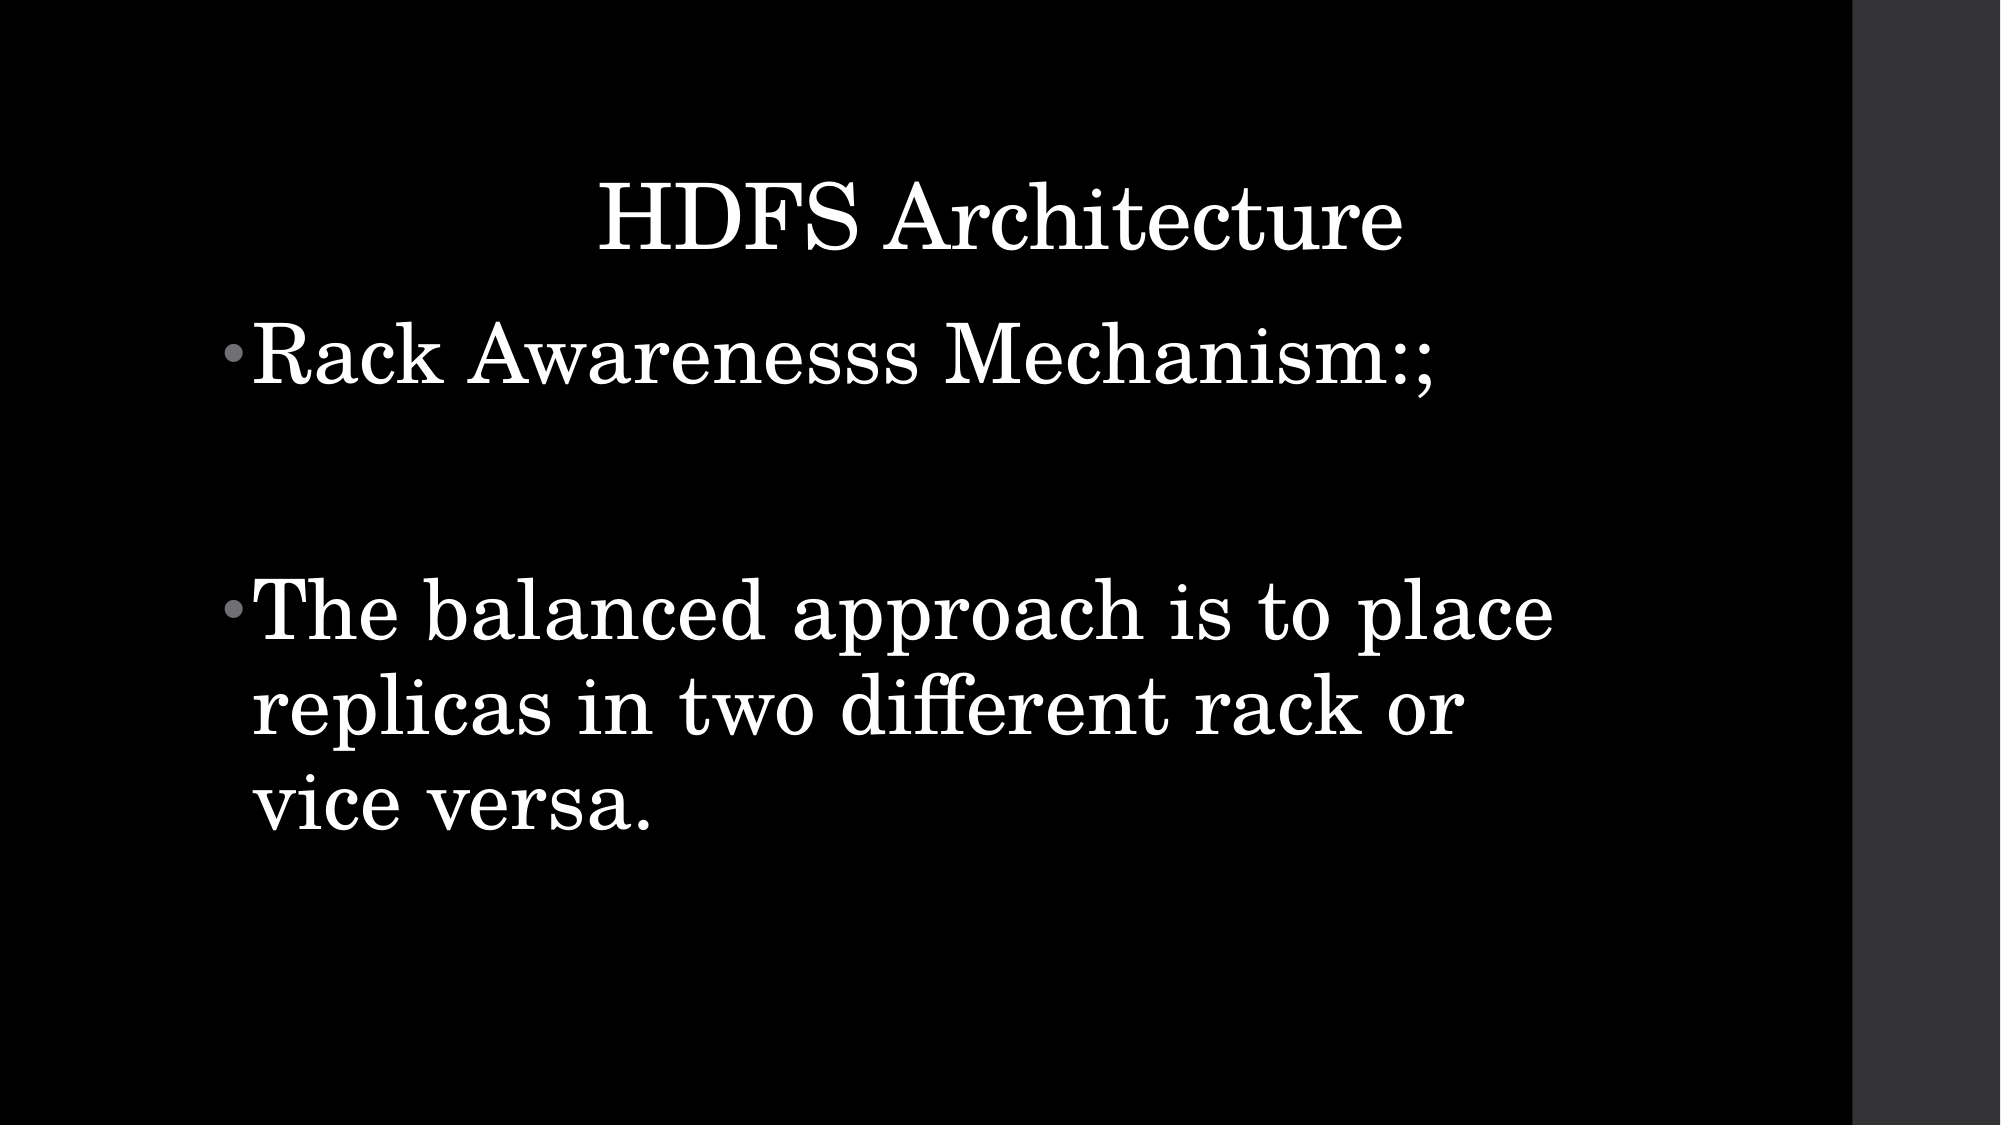

# HDFS Architecture
Rack Awarenesss Mechanism:;

The balanced approach is to place replicas in two different rack or vice versa.